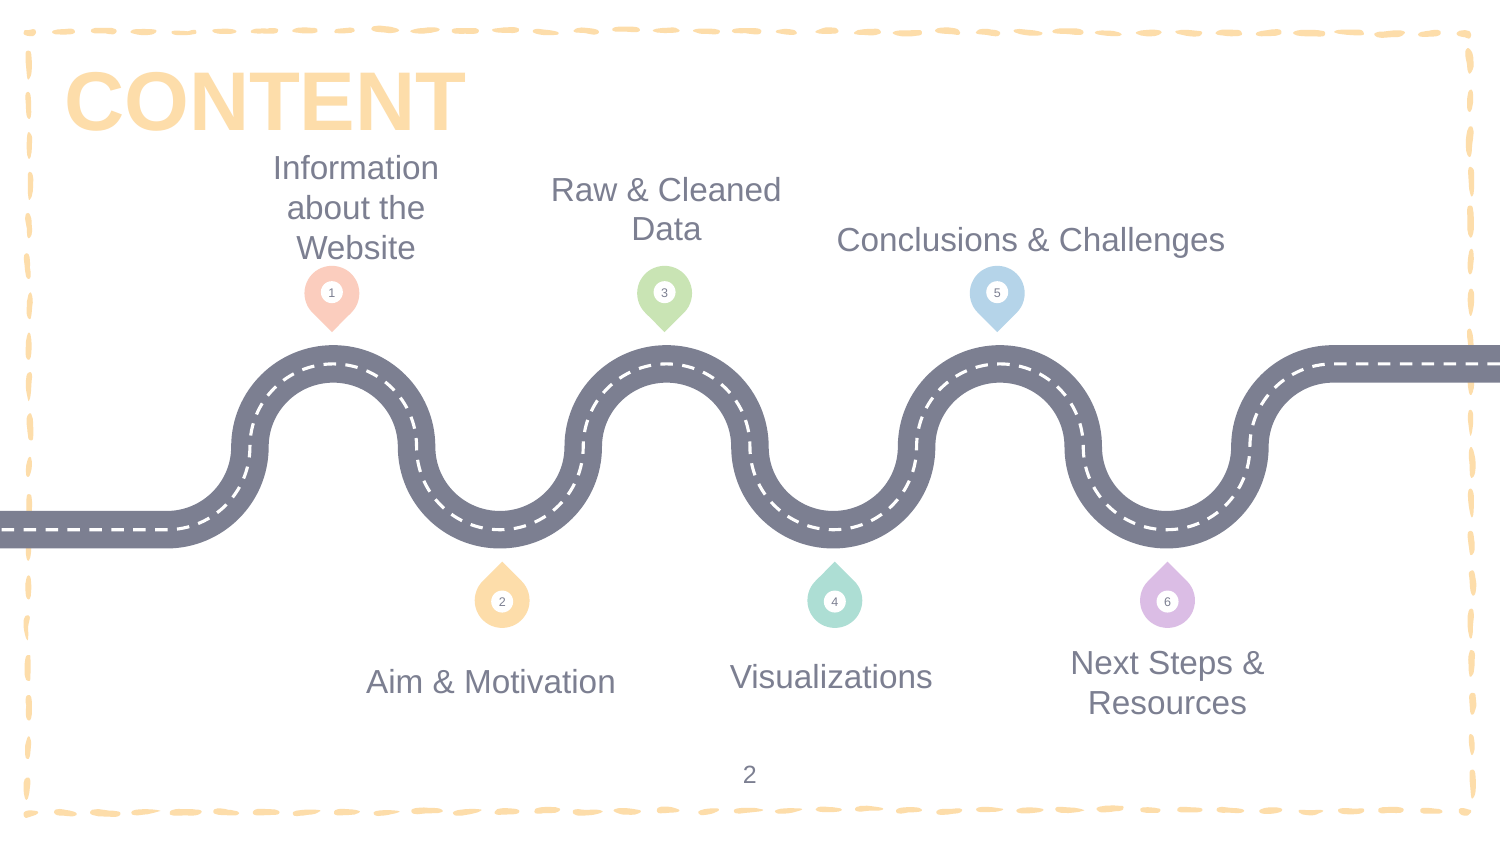

# CONTENT
Information
about the
Website
Raw & Cleaned
Data
Conclusions & Challenges

1

3

5

2

4

6
Next Steps & Resources
Visualizations
Aim & Motivation
2